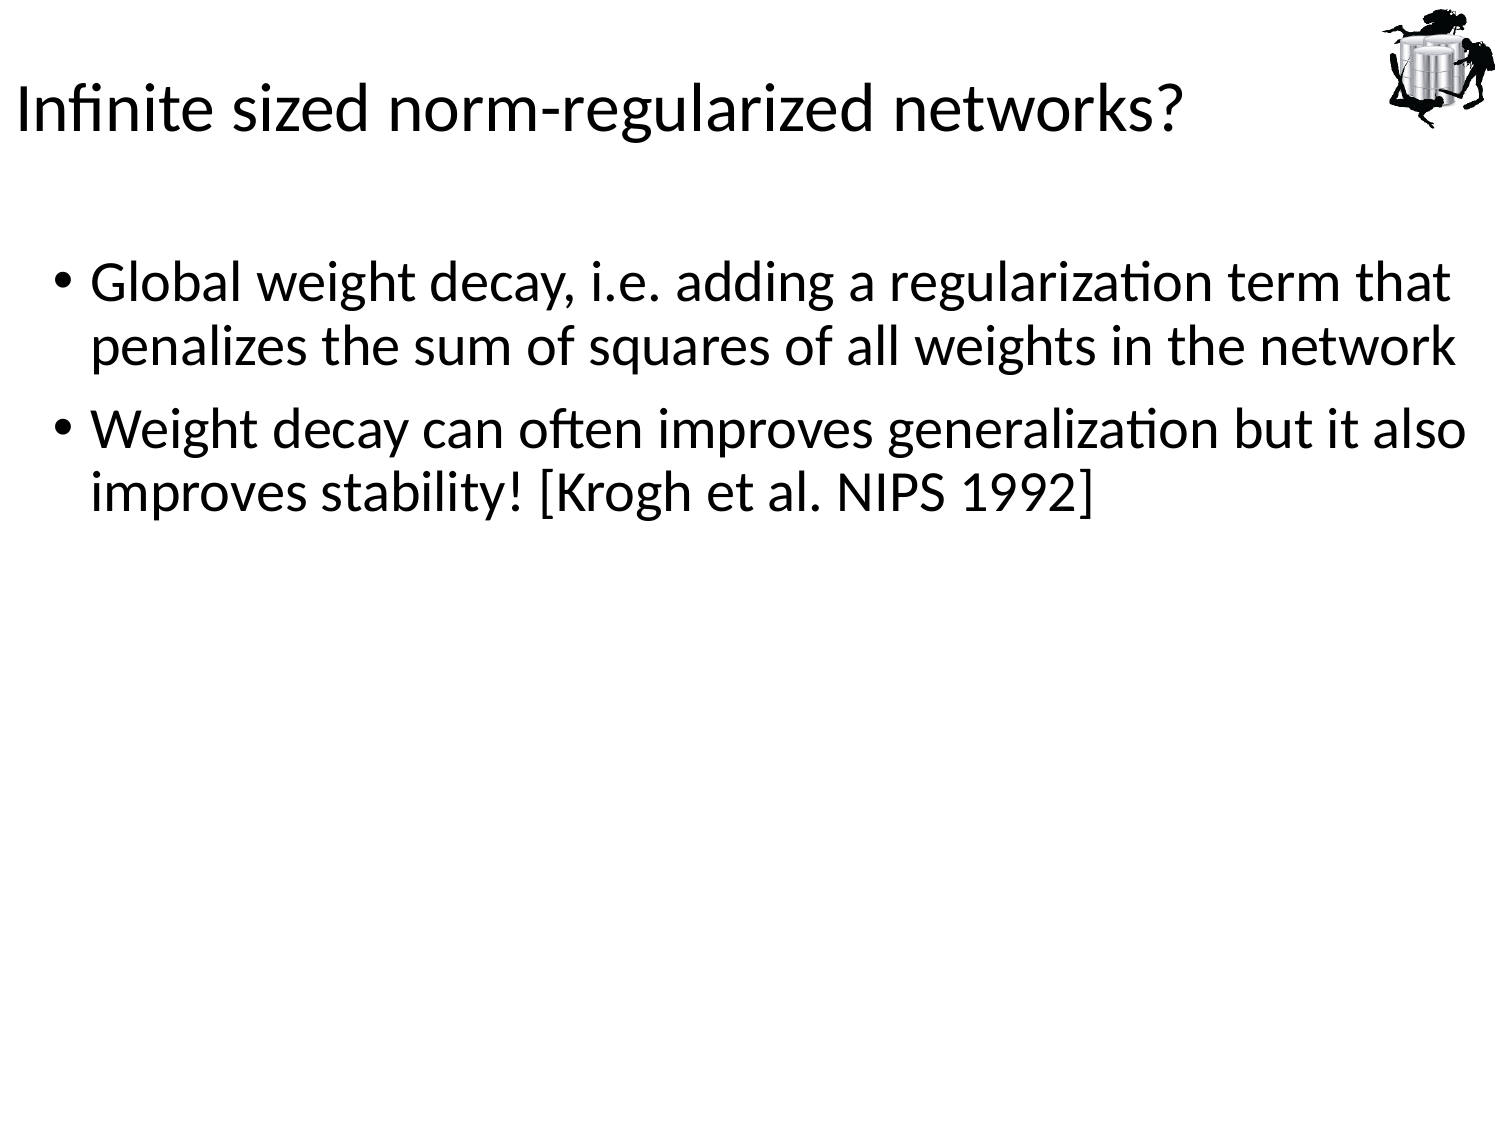

# Infinite sized norm-regularized networks?
Global weight decay, i.e. adding a regularization term that penalizes the sum of squares of all weights in the network
Weight decay can often improves generalization but it also improves stability! [Krogh et al. NIPS 1992]